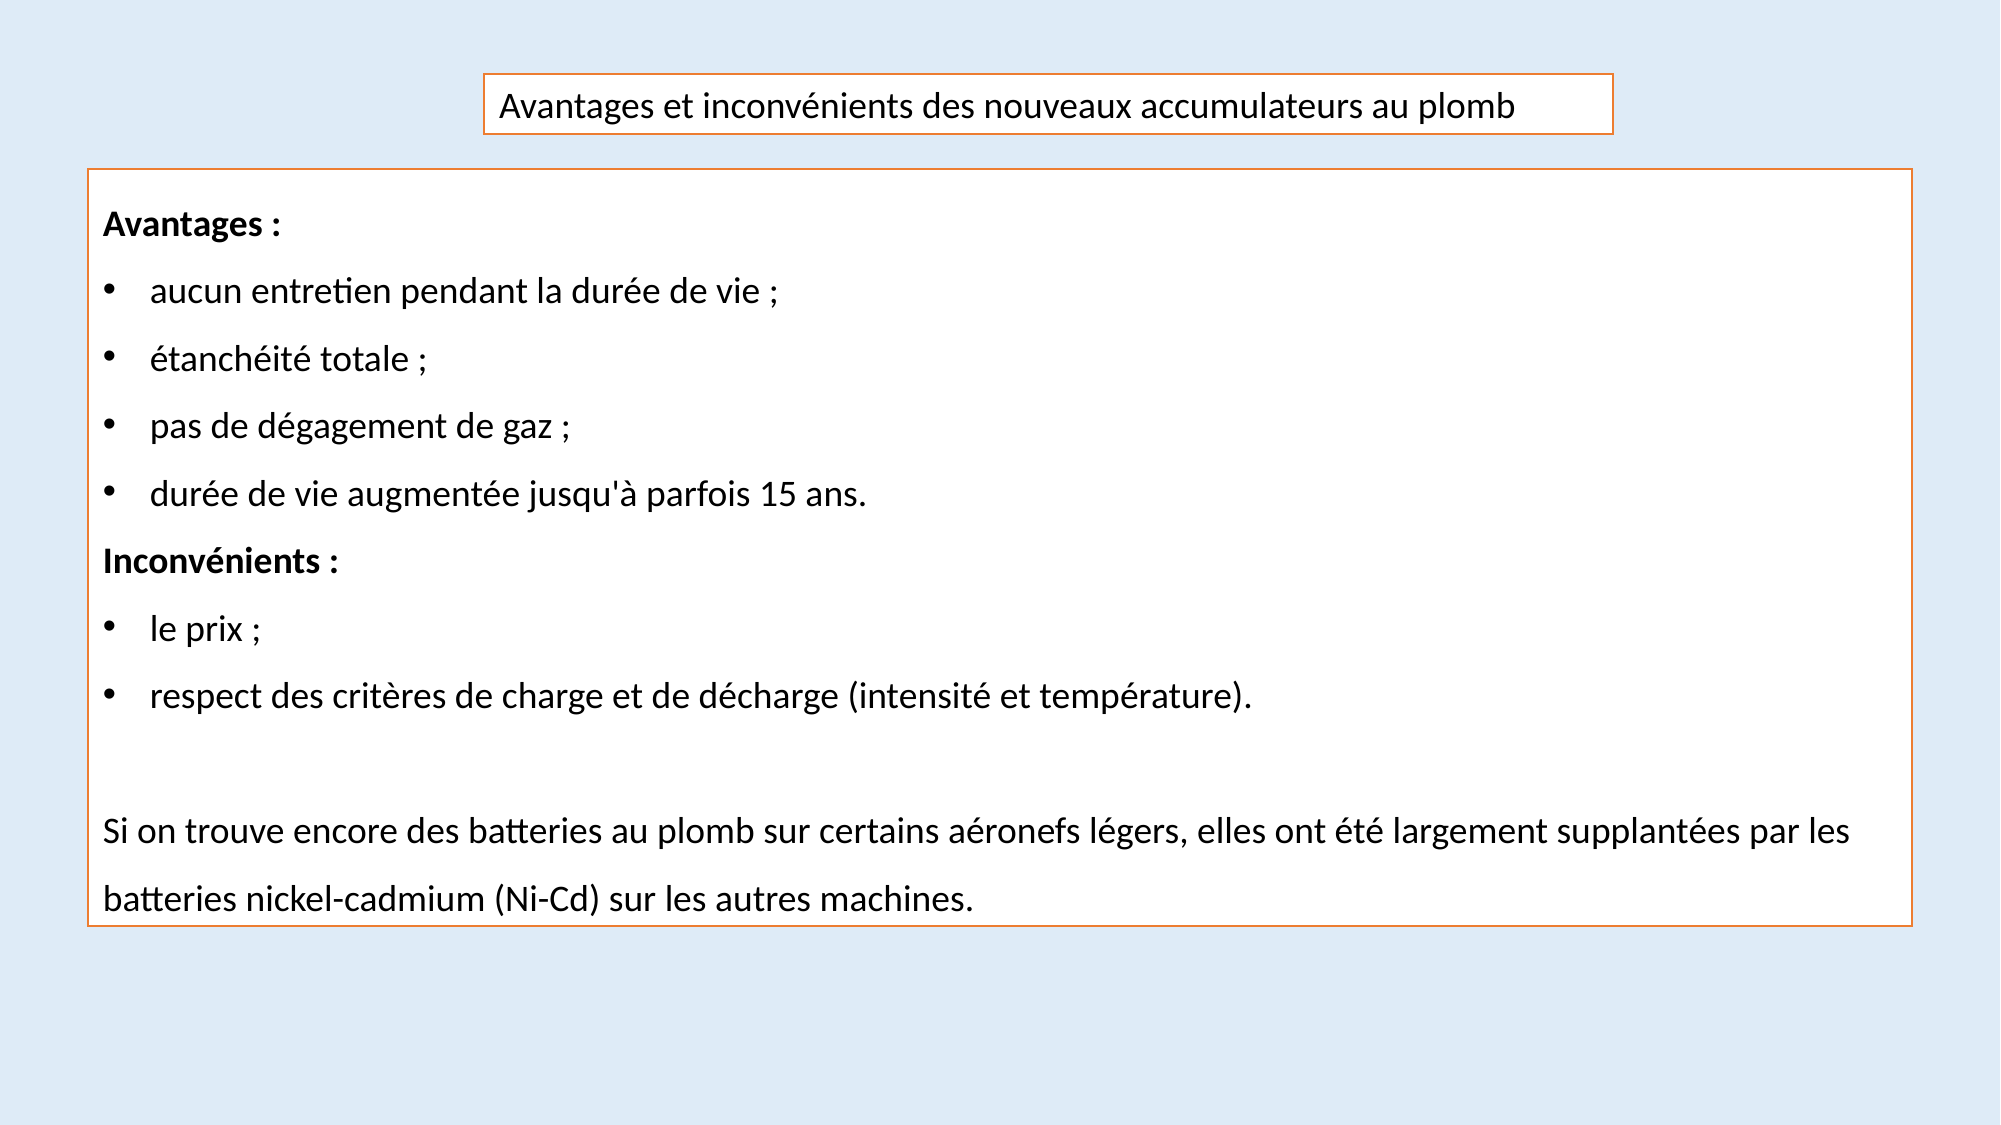

Avantages et inconvénients des nouveaux accumulateurs au plomb
Avantages :
aucun entretien pendant la durée de vie ;
étanchéité totale ;
pas de dégagement de gaz ;
durée de vie augmentée jusqu'à parfois 15 ans.
Inconvénients :
le prix ;
respect des critères de charge et de décharge (intensité et température).

Si on trouve encore des batteries au plomb sur certains aéronefs légers, elles ont été largement supplantées par les batteries nickel-cadmium (Ni-Cd) sur les autres machines.